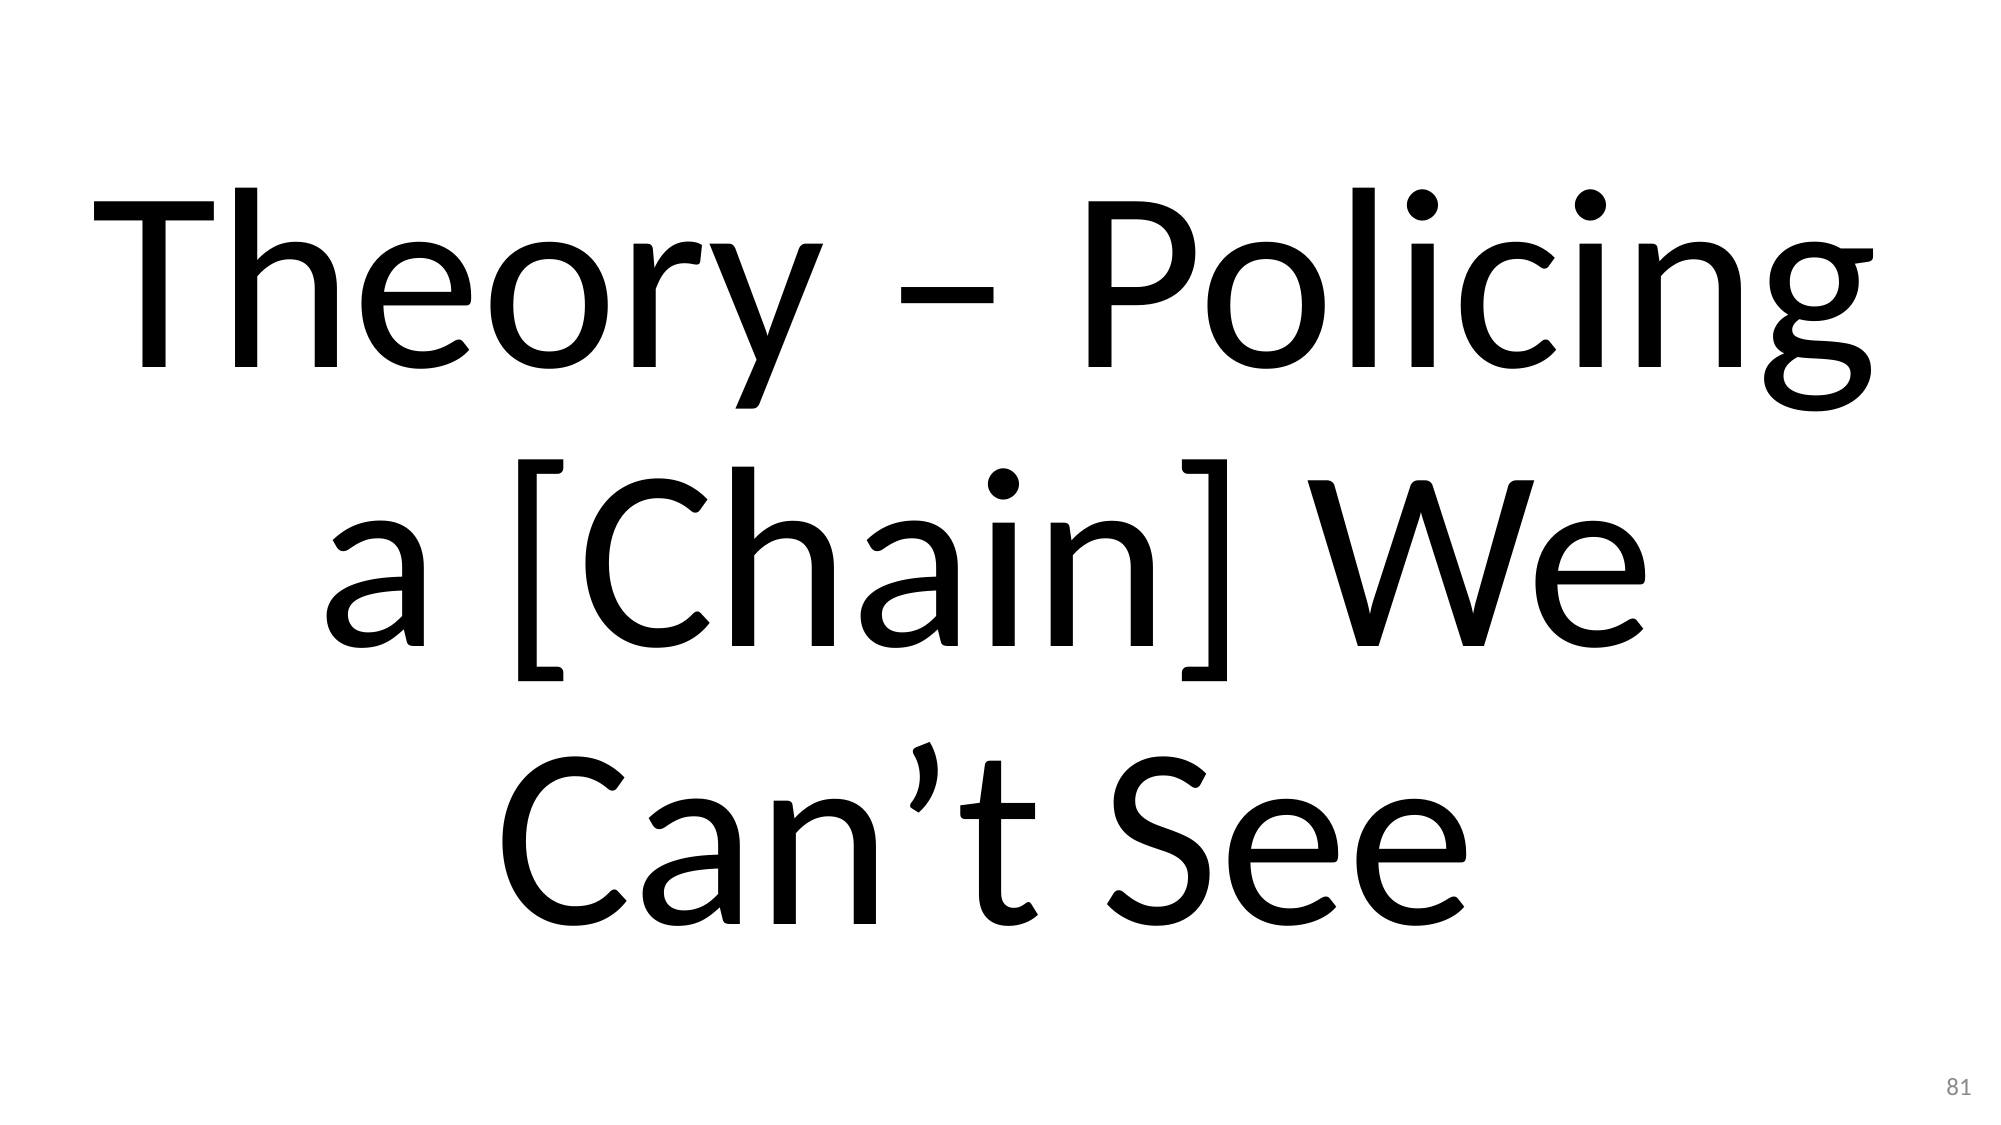

# Theory – Policing a [Chain] We Can’t See
81